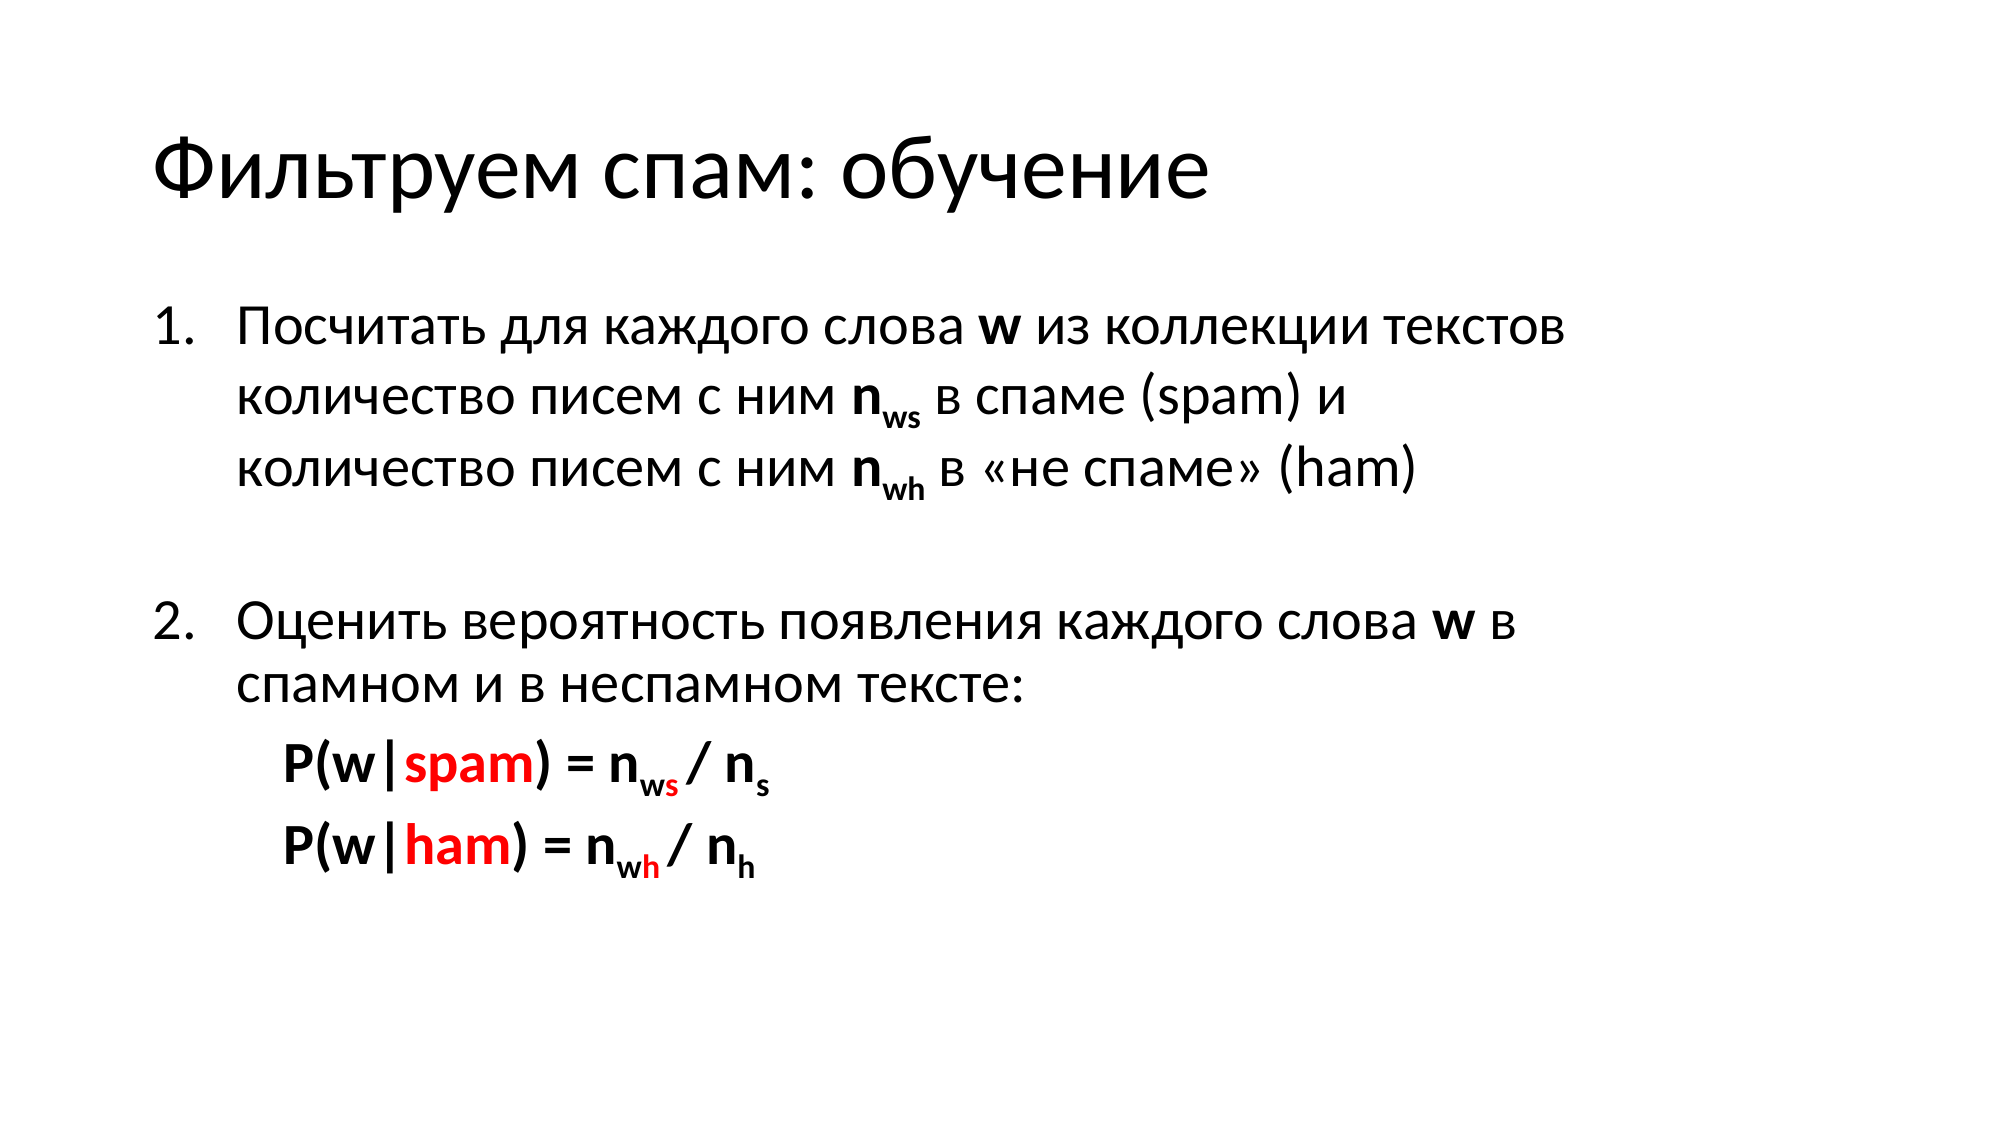

# Фильтруем спам: обучение

Посчитать для каждого слова w из коллекции текстов количество писем с ним nws в спаме (spam) и количество писем с ним nwh в «не спаме» (ham)

Оценить вероятность появления каждого слова w в спамном и в неспамном тексте:
P(w|spam) = nws / ns
P(w|ham) = nwh / nh